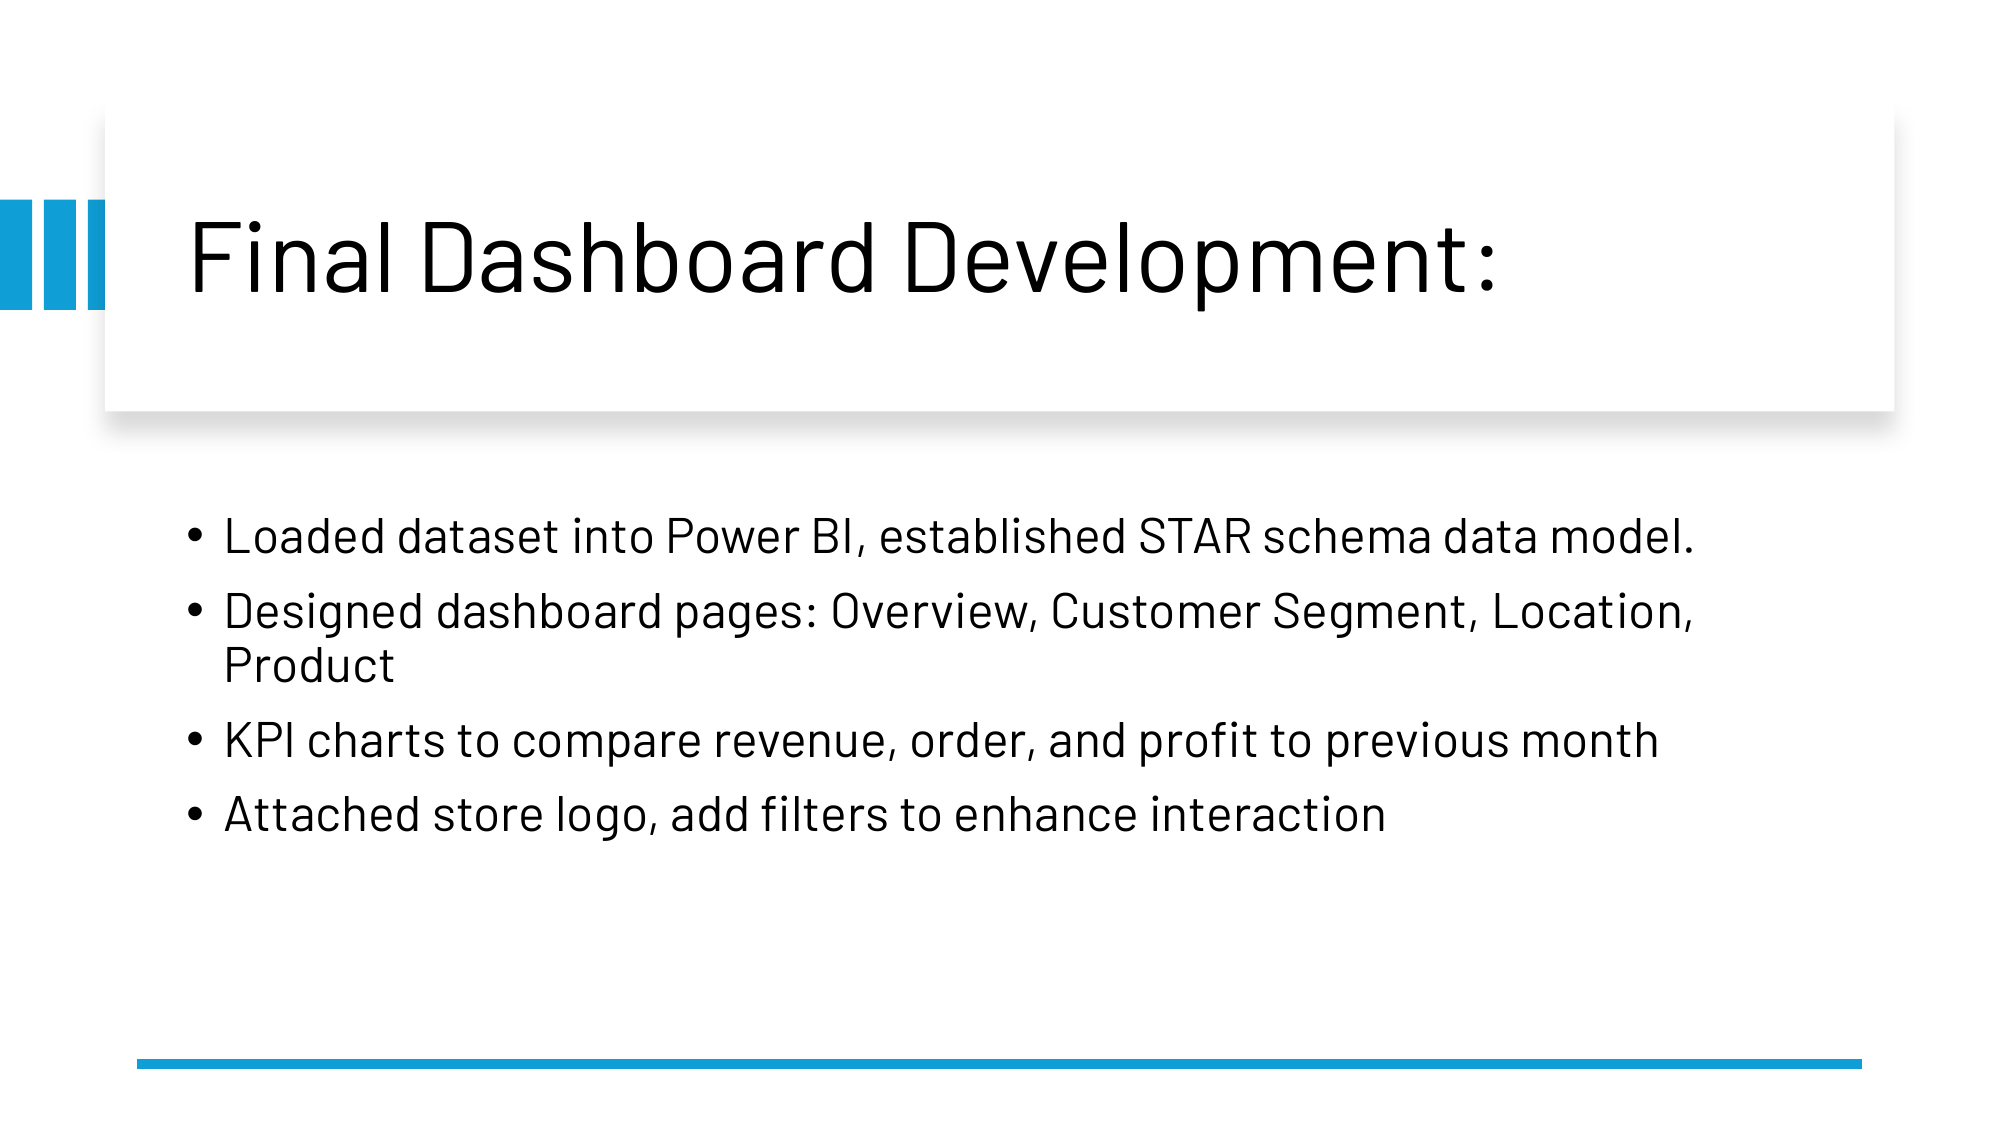

# Final Dashboard Development:

Loaded dataset into Power BI, established STAR schema data model.
Designed dashboard pages: Overview, Customer Segment, Location, Product
KPI charts to compare revenue, order, and profit to previous month
Attached store logo, add filters to enhance interaction